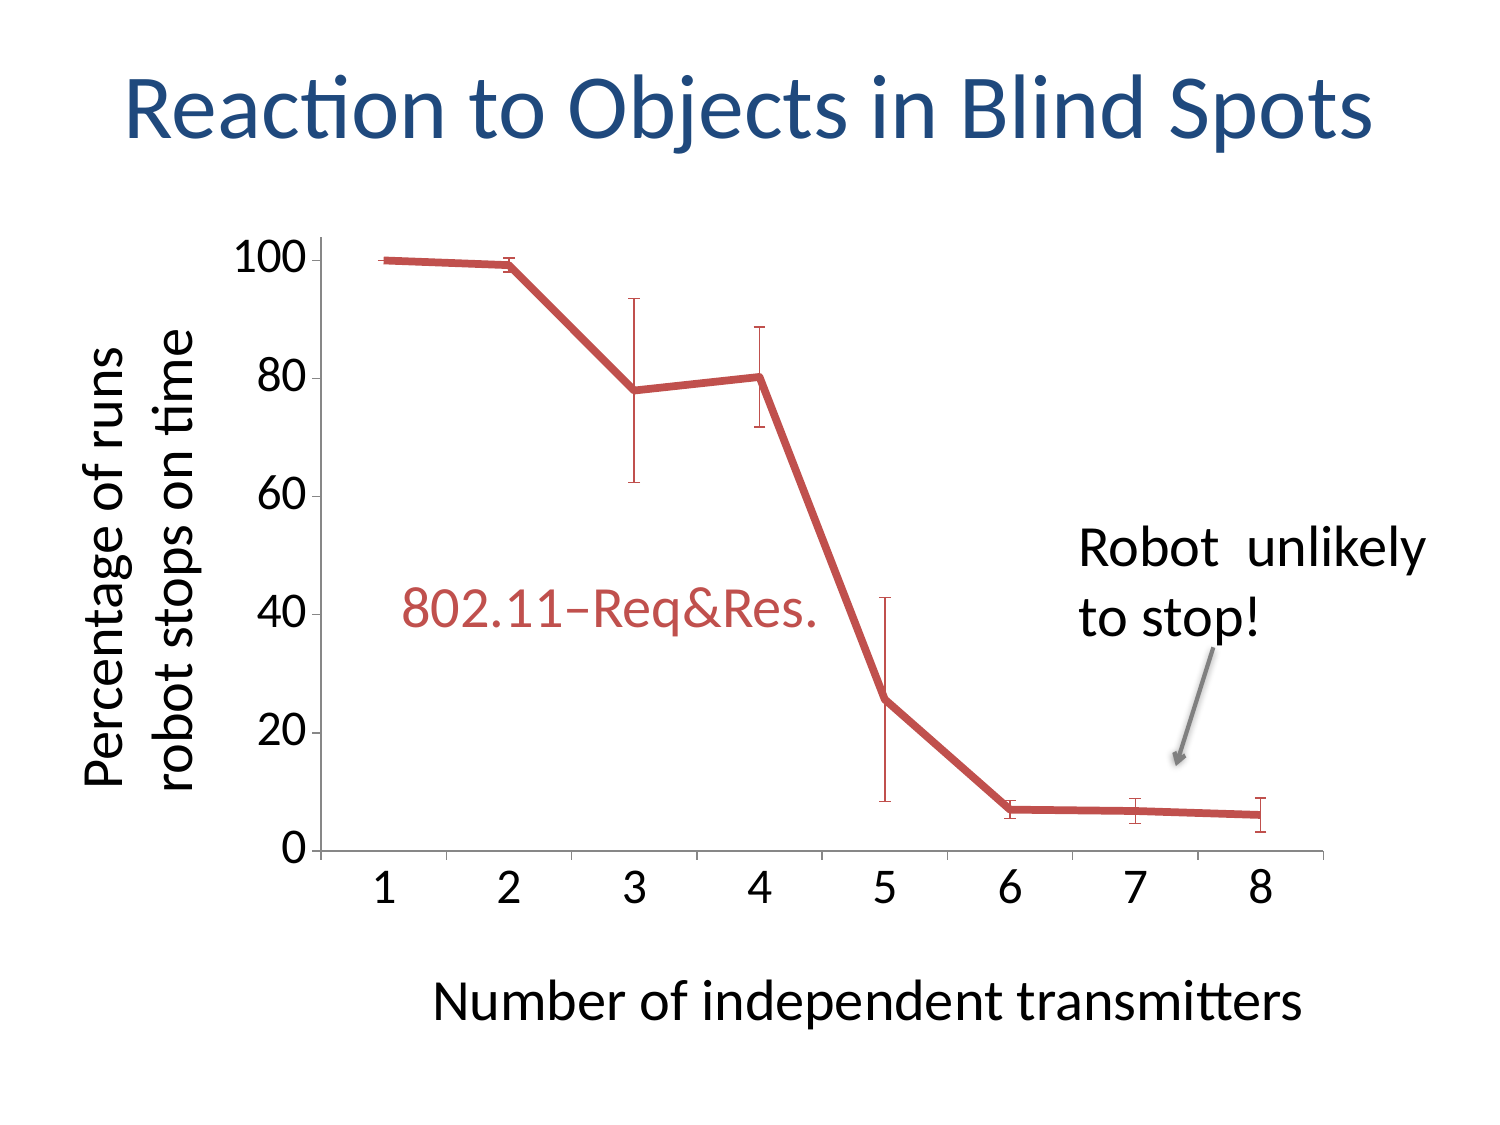

# Reaction to Objects in Blind Spots

### Chart

| Category |  |
|---|---|
Percentage of runs
robot stops on time
Robot  unlikely to stop!
802.11–Req&Res.
Number of independent transmitters